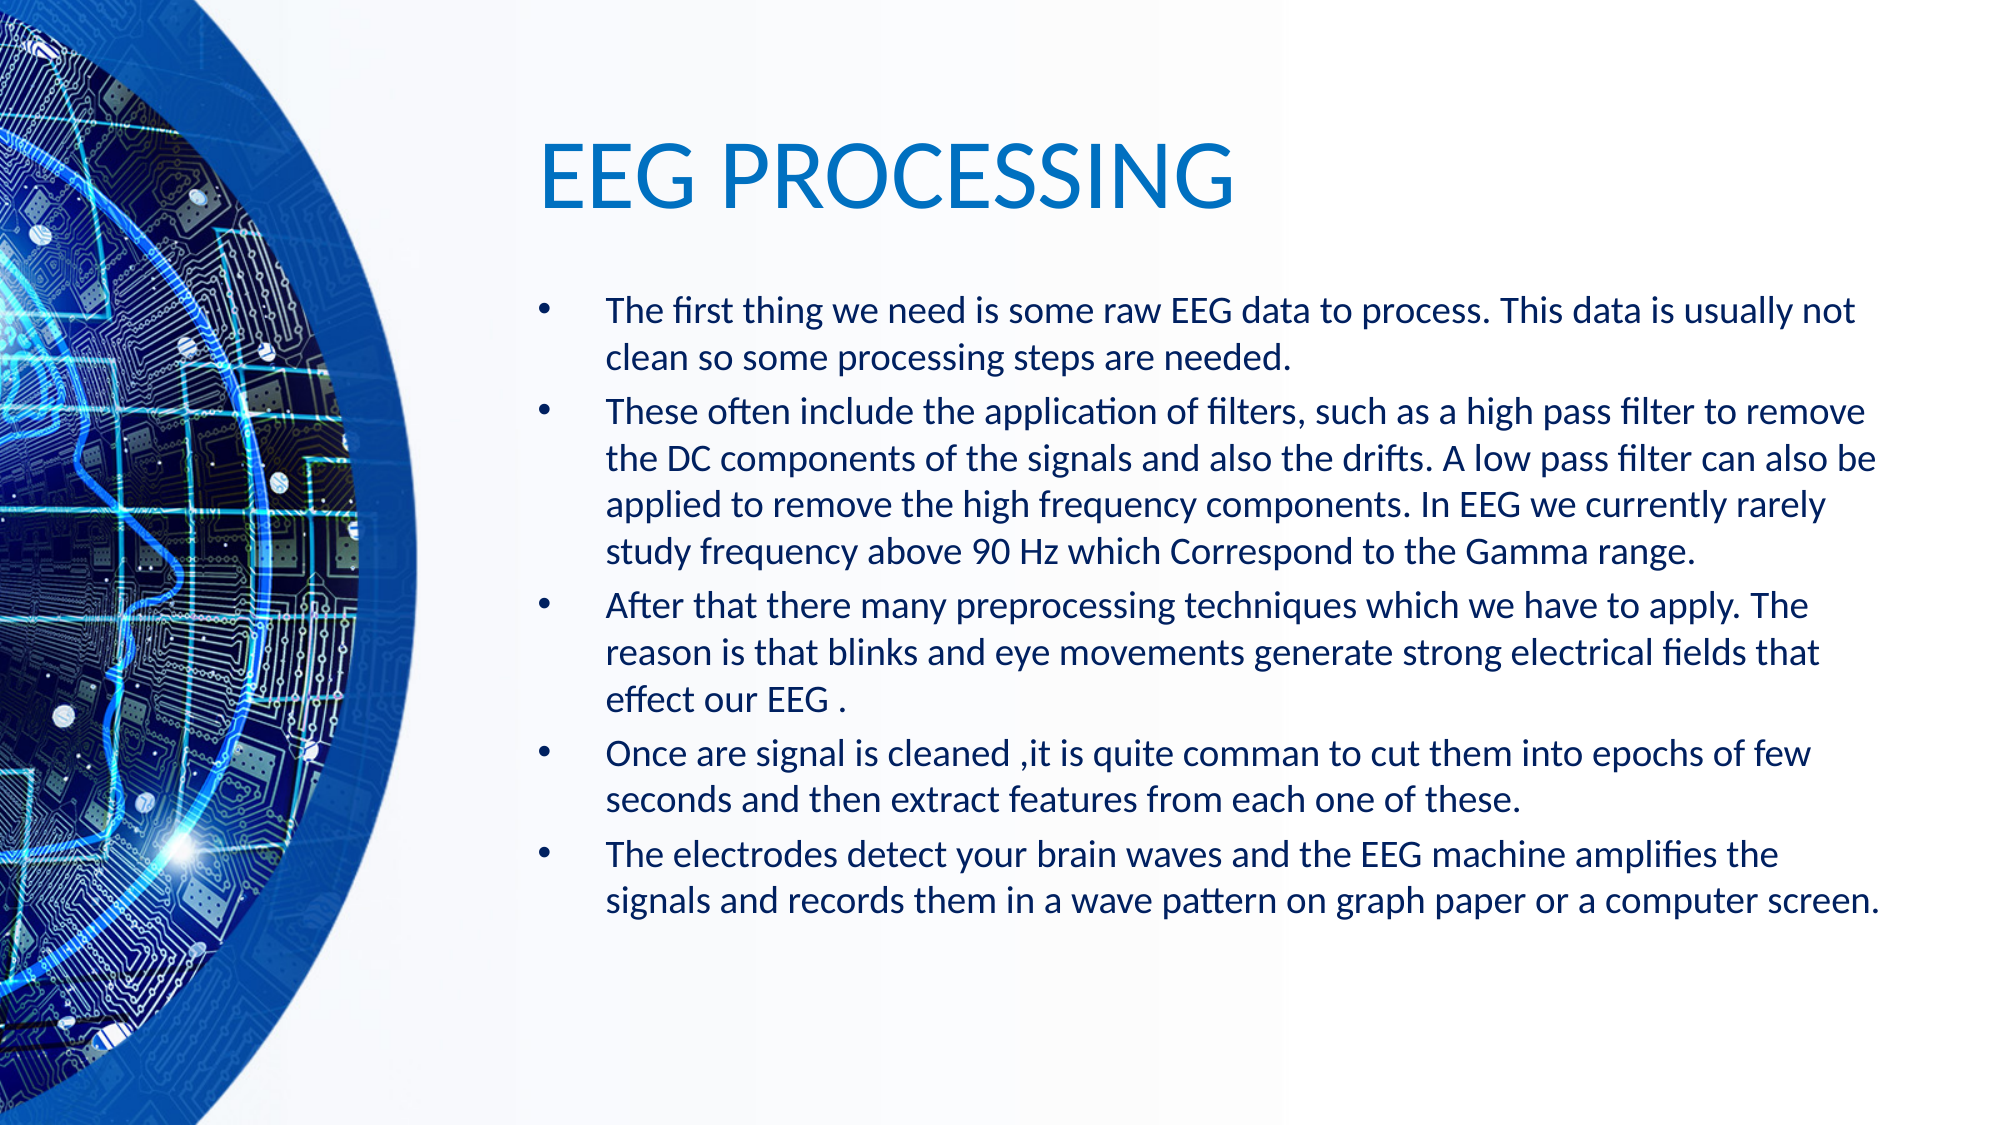

# EEG PROCESSING
The first thing we need is some raw EEG data to process. This data is usually not clean so some processing steps are needed.
These often include the application of filters, such as a high pass filter to remove the DC components of the signals and also the drifts. A low pass filter can also be applied to remove the high frequency components. In EEG we currently rarely study frequency above 90 Hz which Correspond to the Gamma range.
After that there many preprocessing techniques which we have to apply. The reason is that blinks and eye movements generate strong electrical fields that effect our EEG .
Once are signal is cleaned ,it is quite comman to cut them into epochs of few seconds and then extract features from each one of these.
The electrodes detect your brain waves and the EEG machine amplifies the signals and records them in a wave pattern on graph paper or a computer screen.